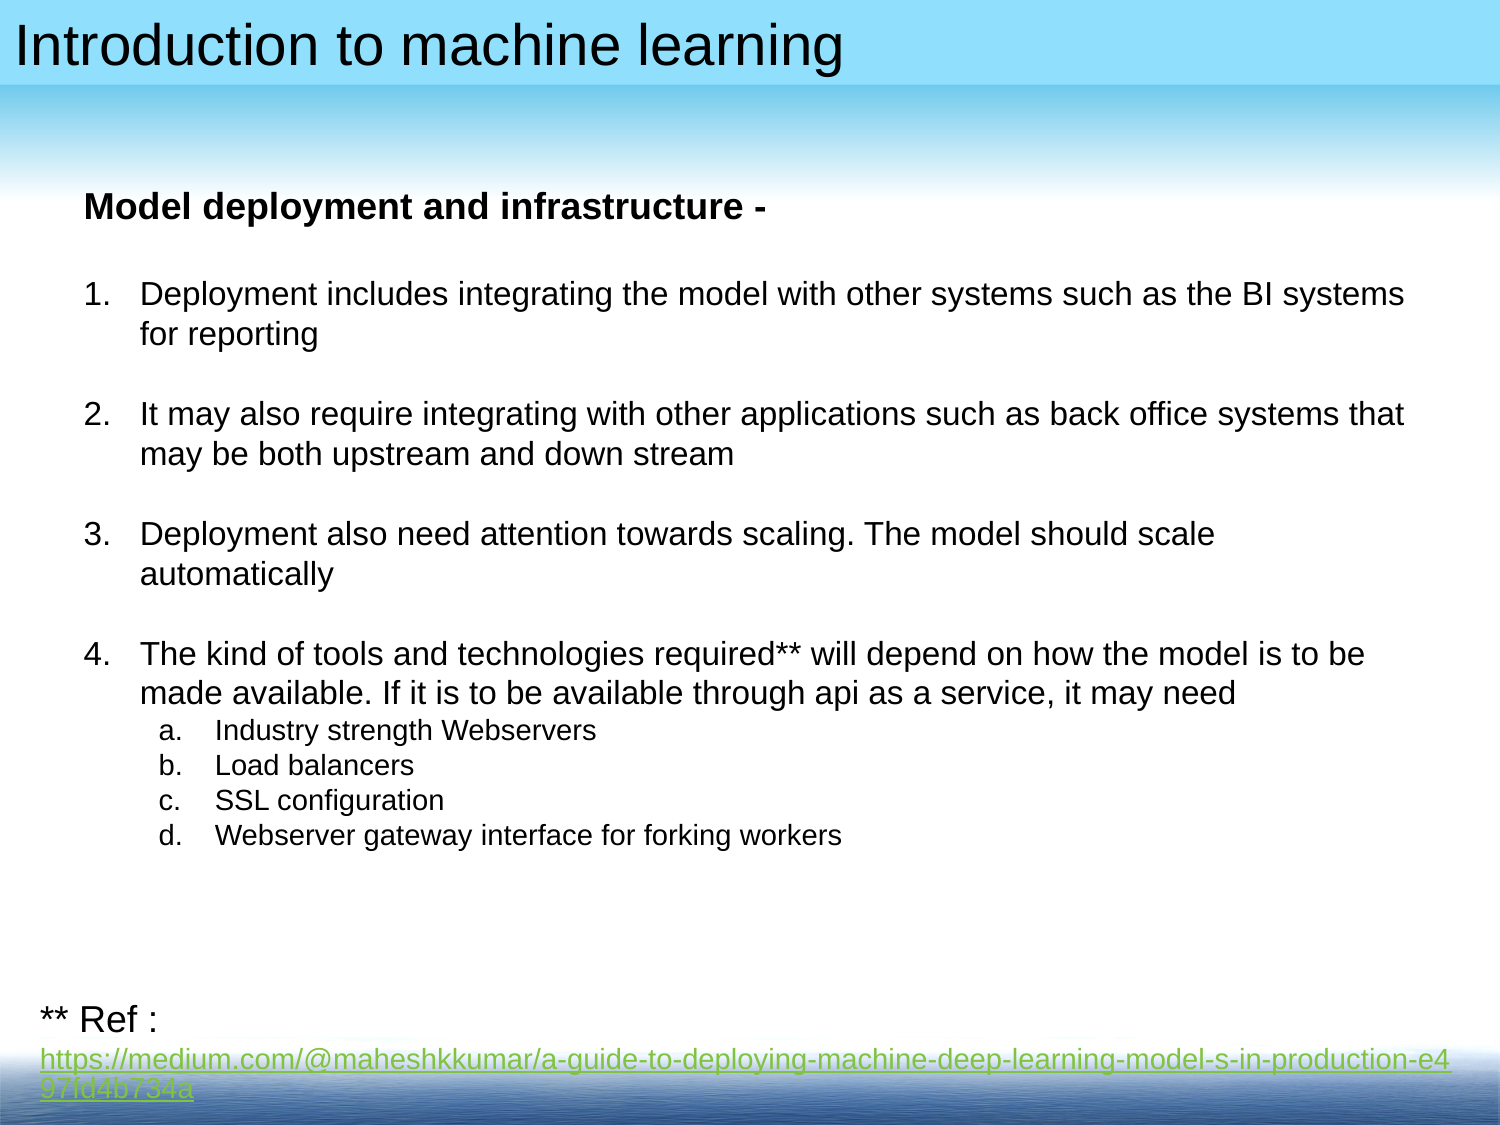

Model deployment and infrastructure -

Deployment includes integrating the model with other systems such as the BI systems for reporting

It may also require integrating with other applications such as back office systems that may be both upstream and down stream

Deployment also need attention towards scaling. The model should scale automatically

The kind of tools and technologies required** will depend on how the model is to be made available. If it is to be available through api as a service, it may need
Industry strength Webservers
Load balancers
SSL configuration
Webserver gateway interface for forking workers

** Ref : https://medium.com/@maheshkkumar/a-guide-to-deploying-machine-deep-learning-model-s-in-production-e497fd4b734a